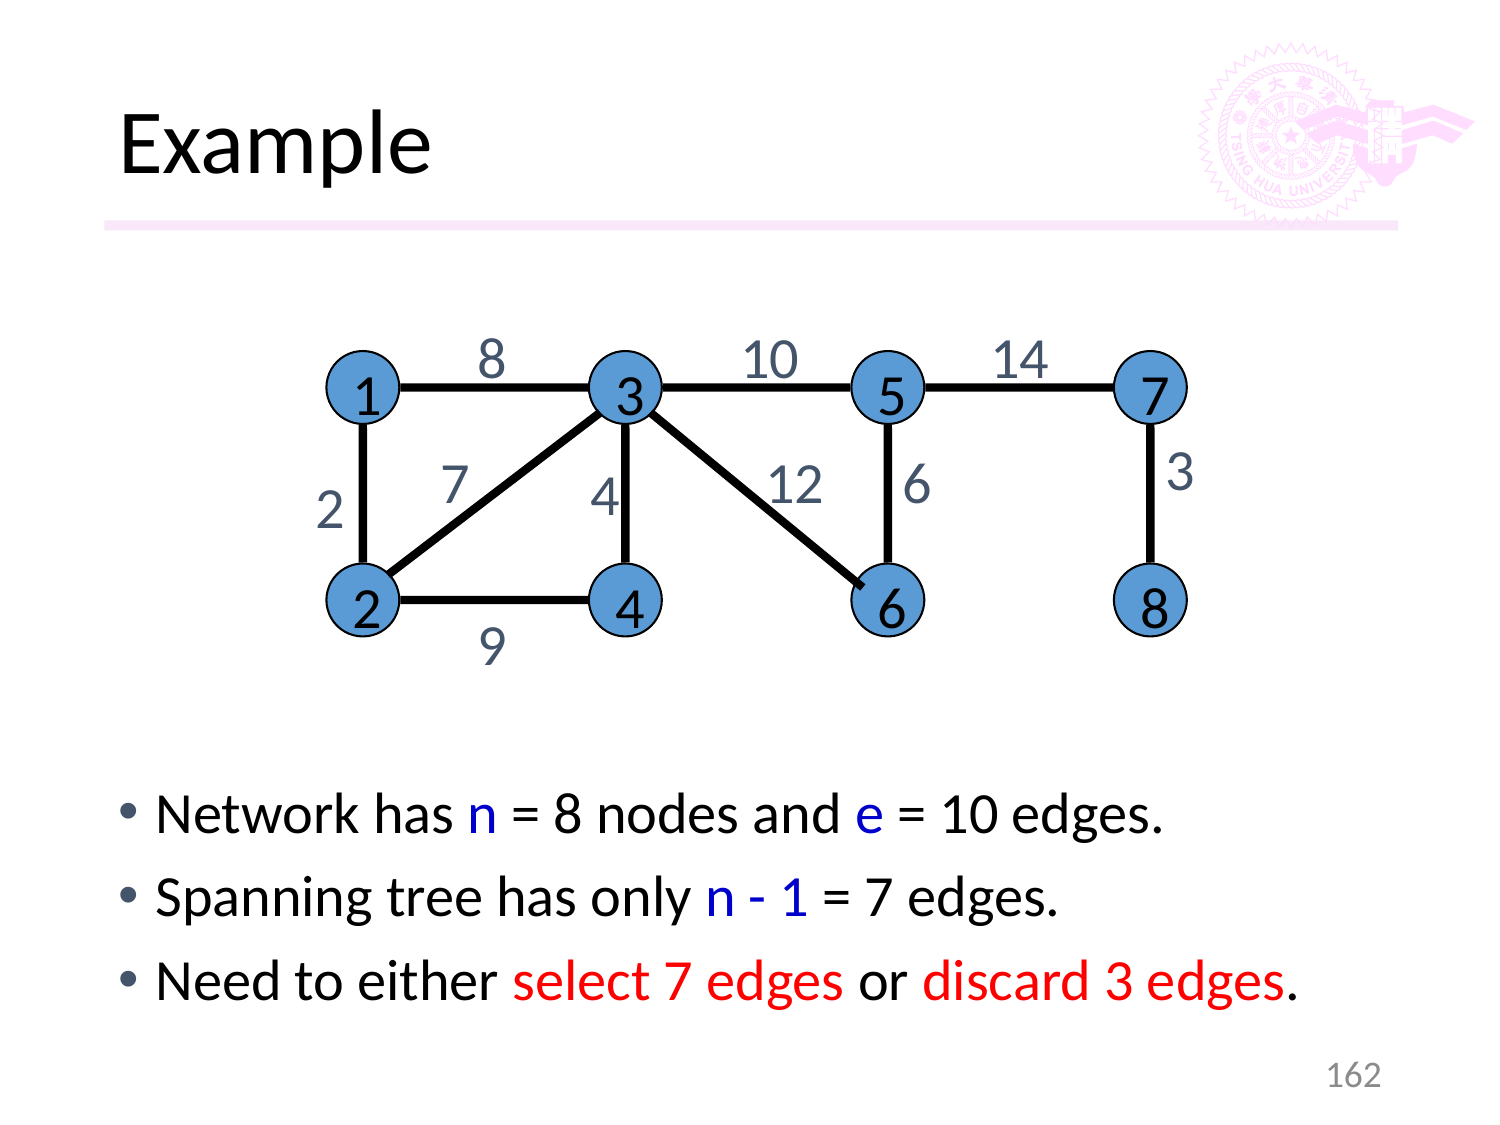

# Example
8
10
14
1
3
5
7

3
7
12
6
4
2
2
4
6
8

9
Network has n = 8 nodes and e = 10 edges.
Spanning tree has only n - 1 = 7 edges.
Need to either select 7 edges or discard 3 edges.

162